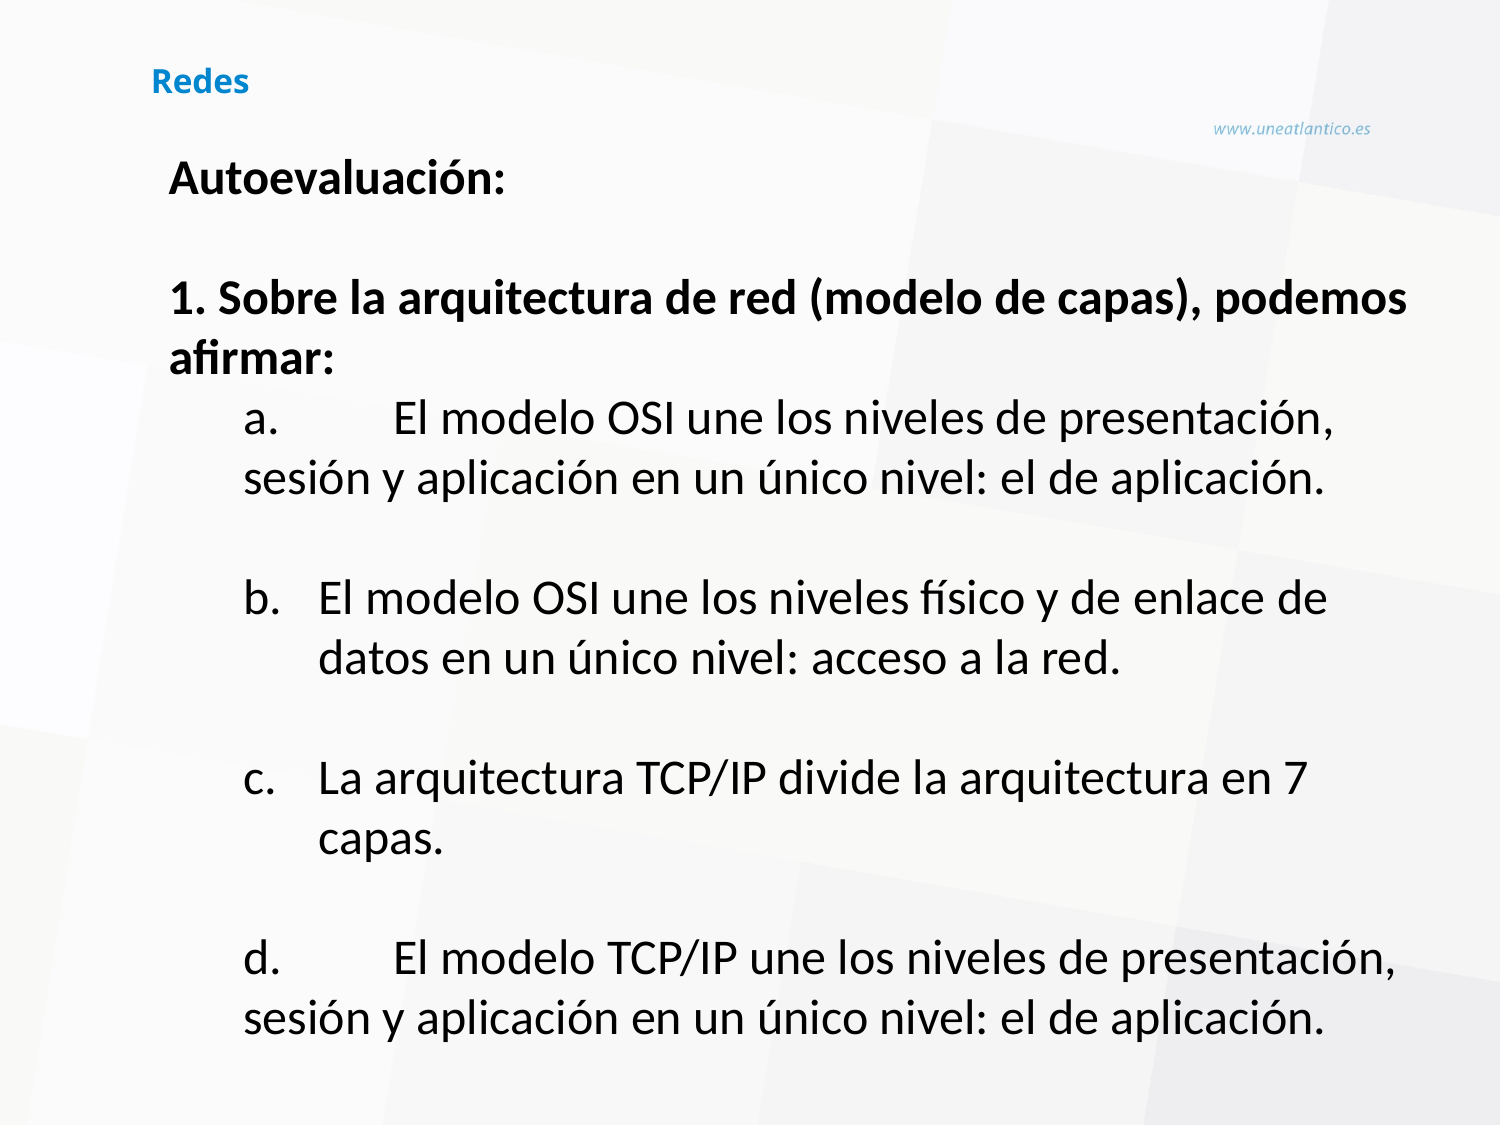

# Redes
Autoevaluación:

1. Sobre la arquitectura de red (modelo de capas), podemos afirmar:
a.	El modelo OSI une los niveles de presentación, sesión y aplicación en un único nivel: el de aplicación.
El modelo OSI une los niveles físico y de enlace de datos en un único nivel: acceso a la red.

La arquitectura TCP/IP divide la arquitectura en 7 capas.

d.	El modelo TCP/IP une los niveles de presentación, sesión y aplicación en un único nivel: el de aplicación.